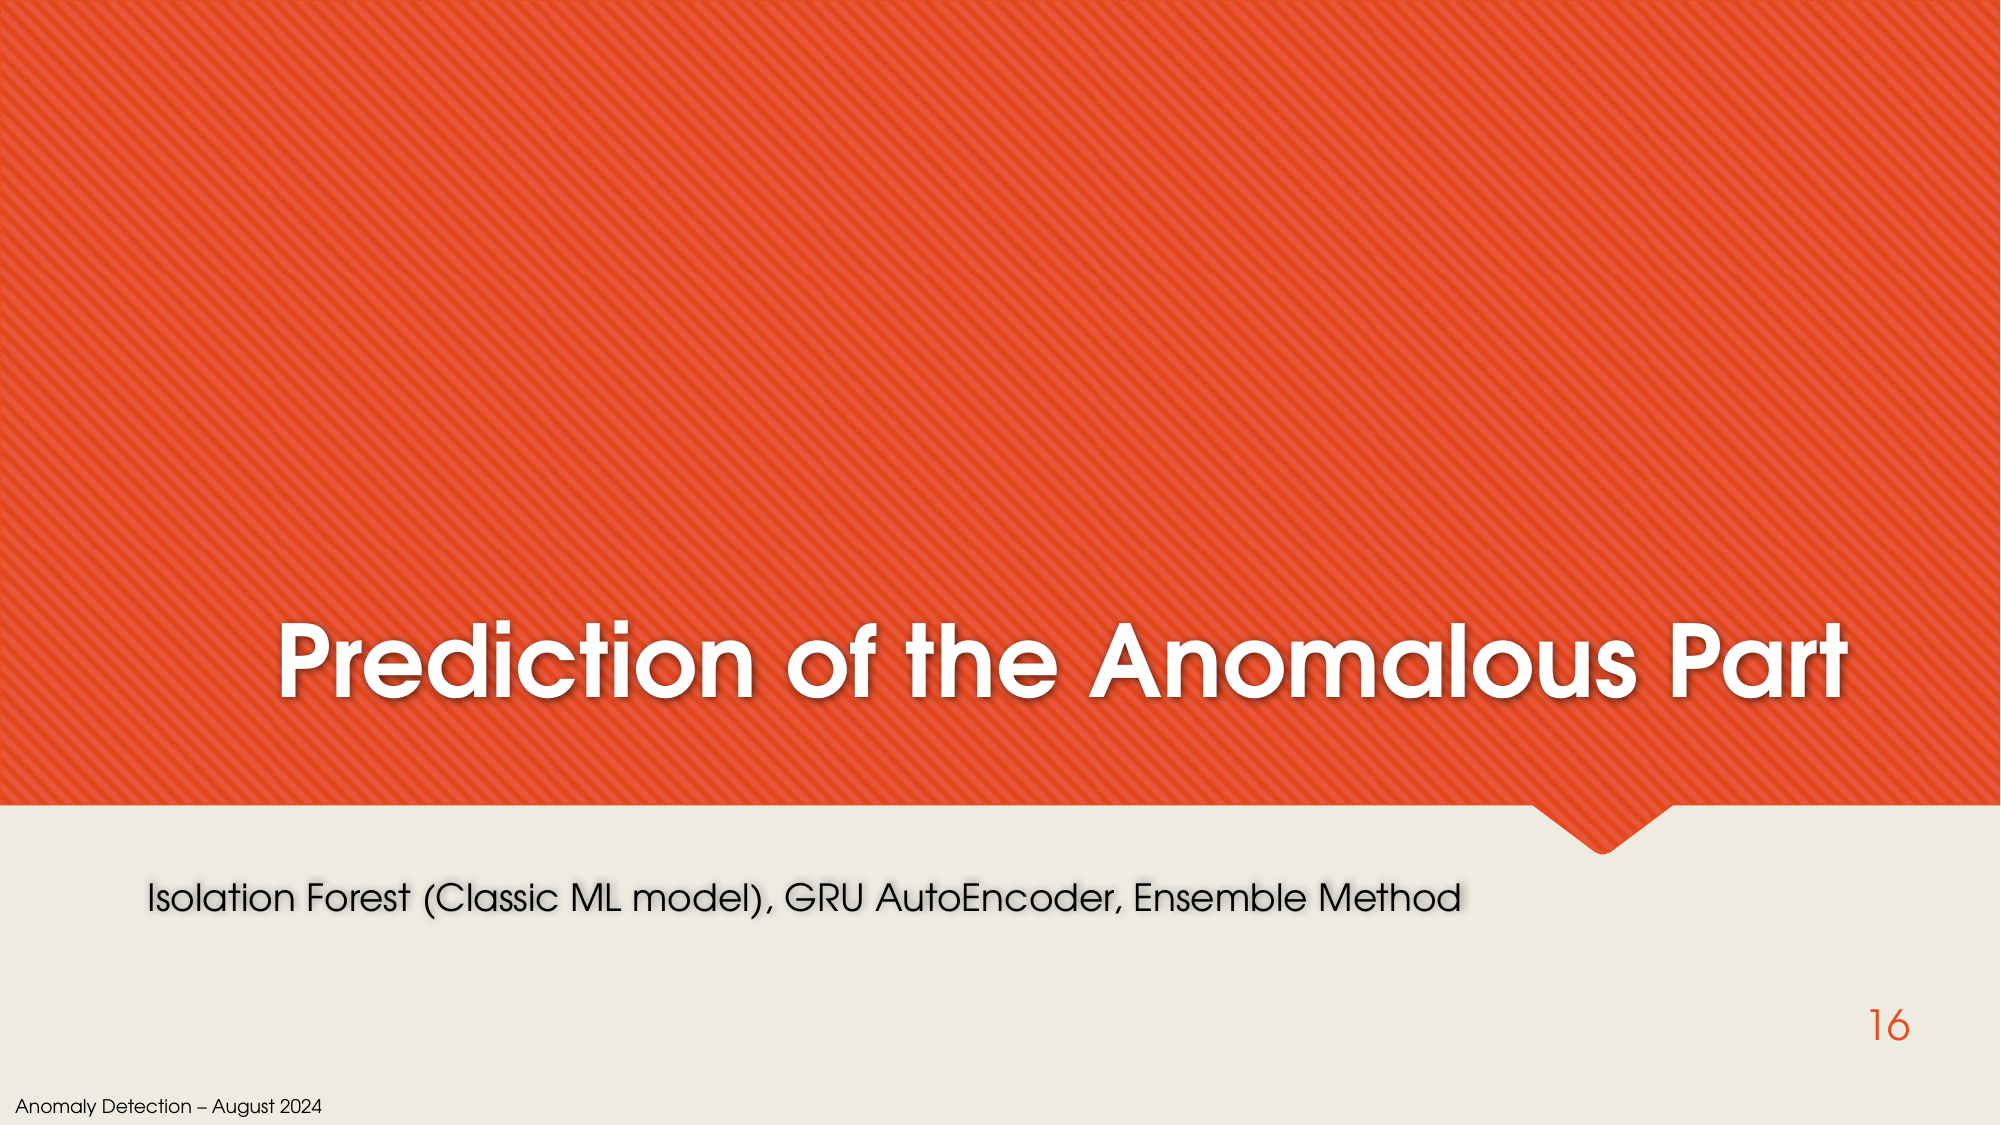

# Prediction of the Anomalous Part
Isolation Forest (Classic ML model), GRU AutoEncoder, Ensemble Method
16
Anomaly Detection – August 2024